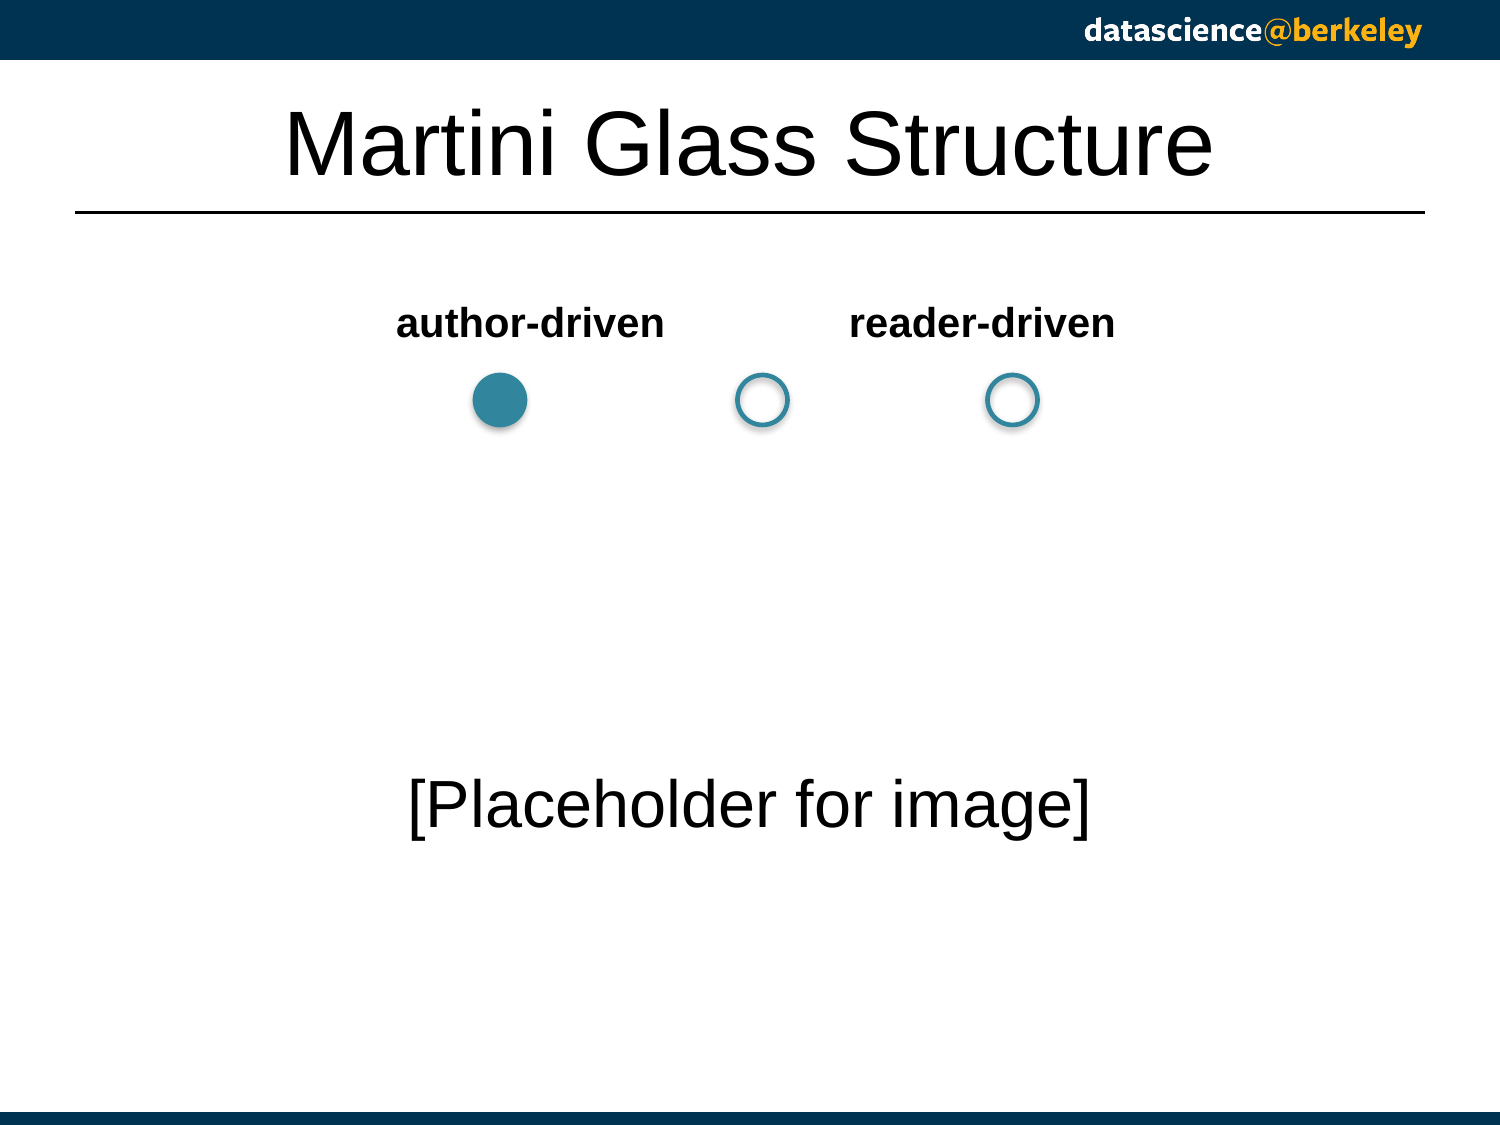

# Martini Glass Structure

author-driven                reader-driven

[Placeholder for image]